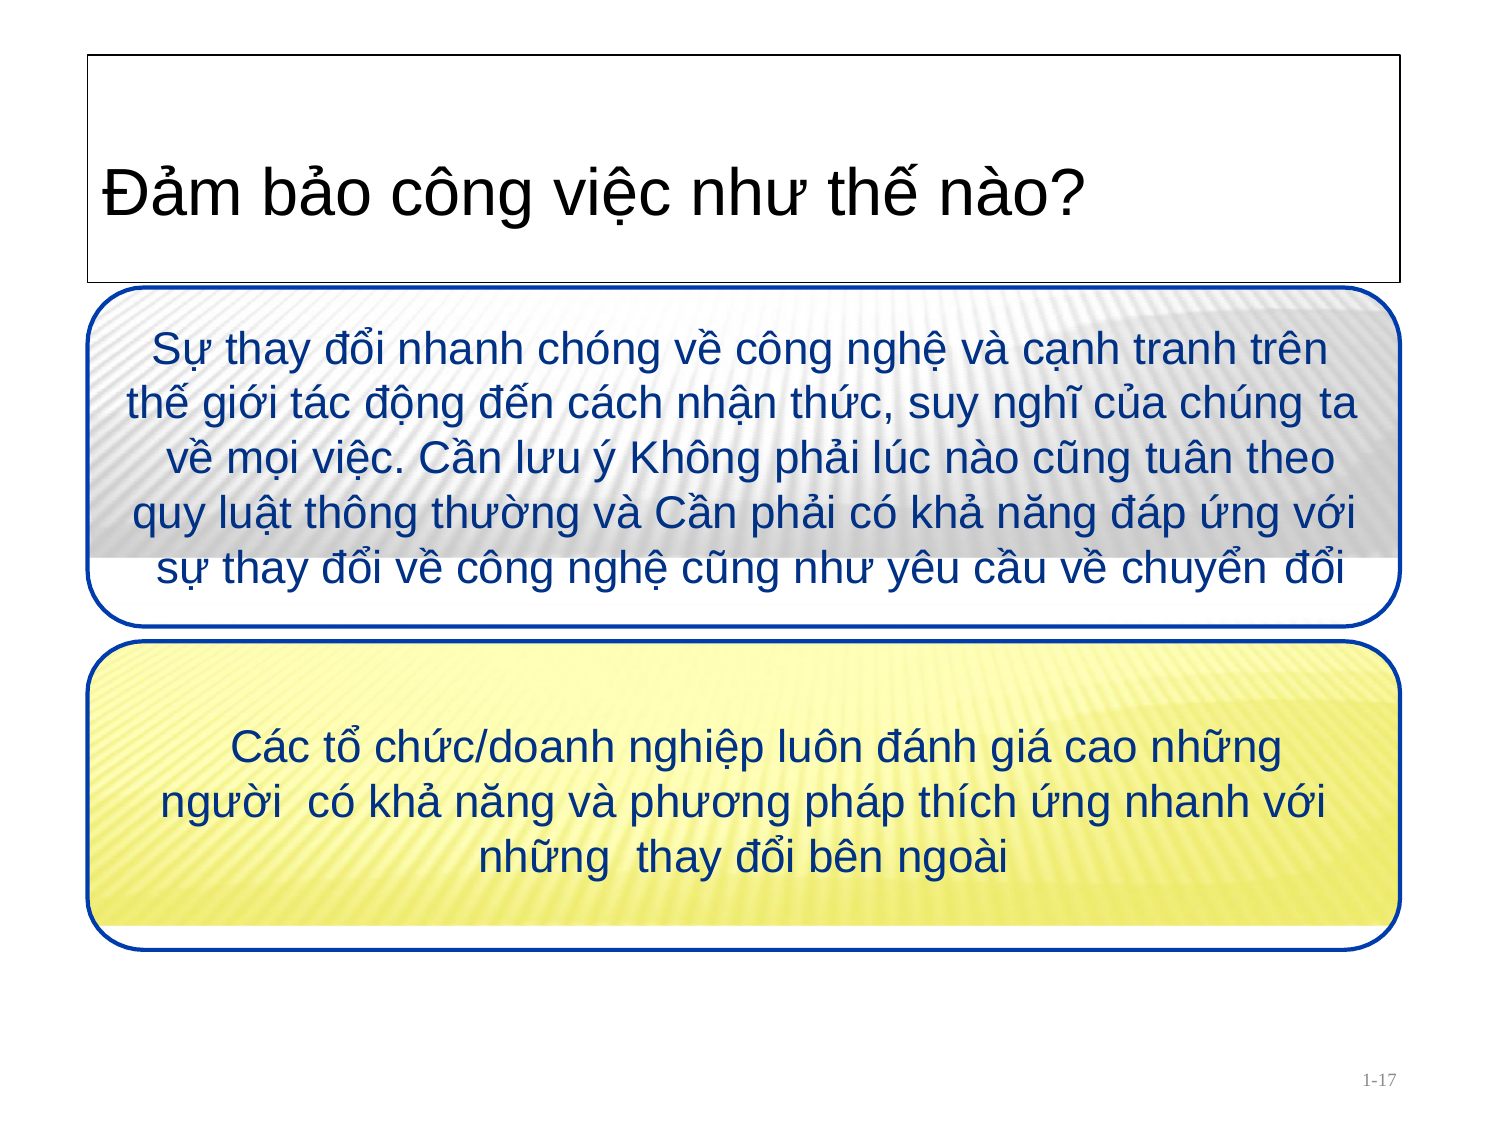

# Đảm bảo công việc như thế nào?

Sự thay đổi nhanh chóng về công nghệ và cạnh tranh trên  thế giới tác động đến cách nhận thức, suy nghĩ của chúng ta
về mọi việc. Cần lưu ý Không phải lúc nào cũng tuân theo  quy luật thông thường và Cần phải có khả năng đáp ứng với  sự thay đổi về công nghệ cũng như yêu cầu về chuyển đổi

Các tổ chức/doanh nghiệp luôn đánh giá cao những người  có khả năng và phương pháp thích ứng nhanh với những  thay đổi bên ngoài

1-17